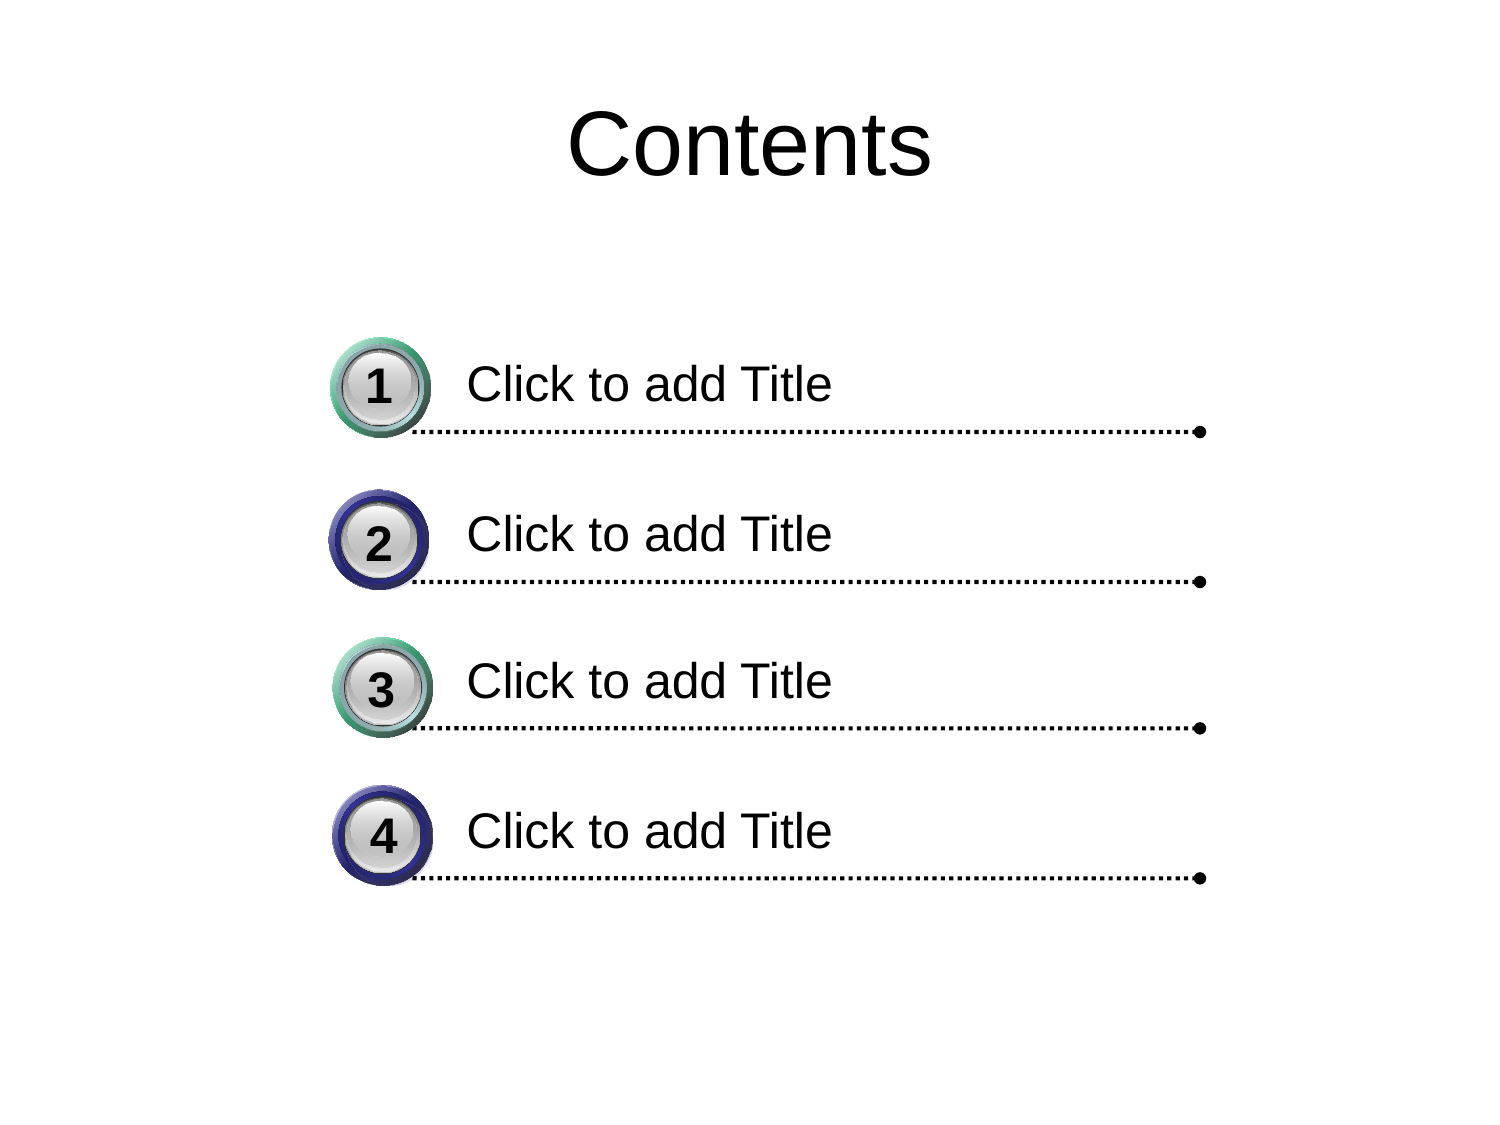

# Contents

1

Click to add Title

Click to add Title
2

3

3
Click to add Title

Click to add Title
4